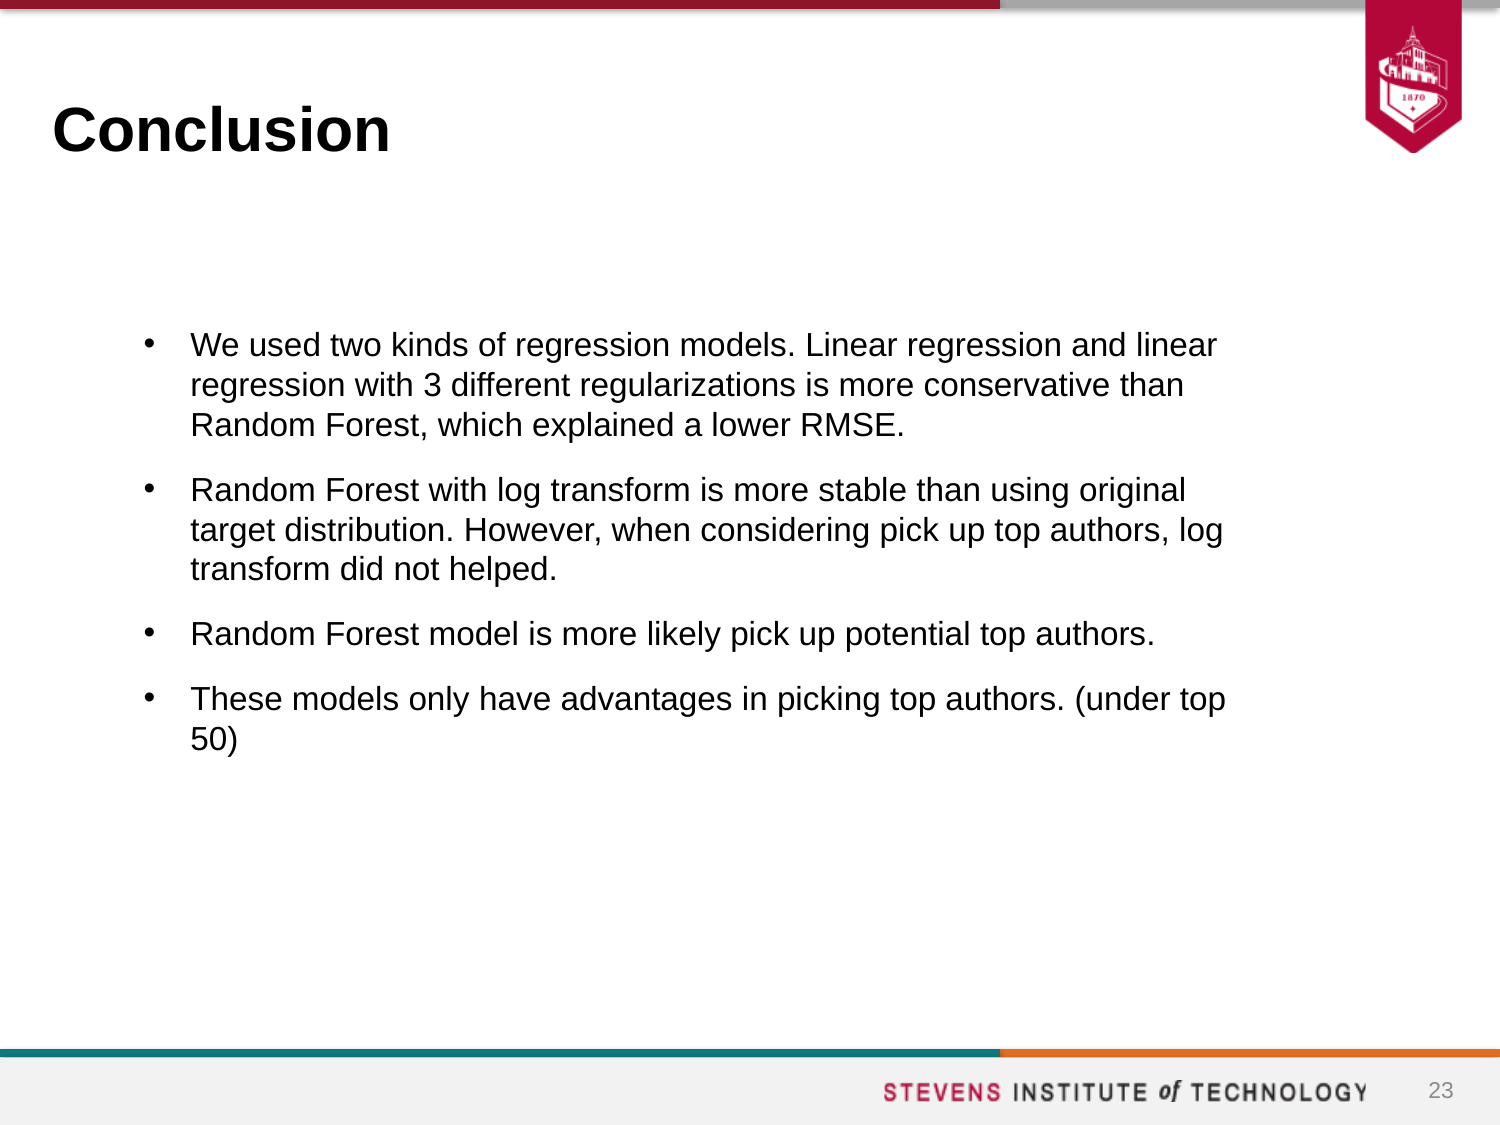

# Conclusion
We used two kinds of regression models. Linear regression and linear regression with 3 different regularizations is more conservative than Random Forest, which explained a lower RMSE.
Random Forest with log transform is more stable than using original target distribution. However, when considering pick up top authors, log transform did not helped.
Random Forest model is more likely pick up potential top authors.
These models only have advantages in picking top authors. (under top 50)

23